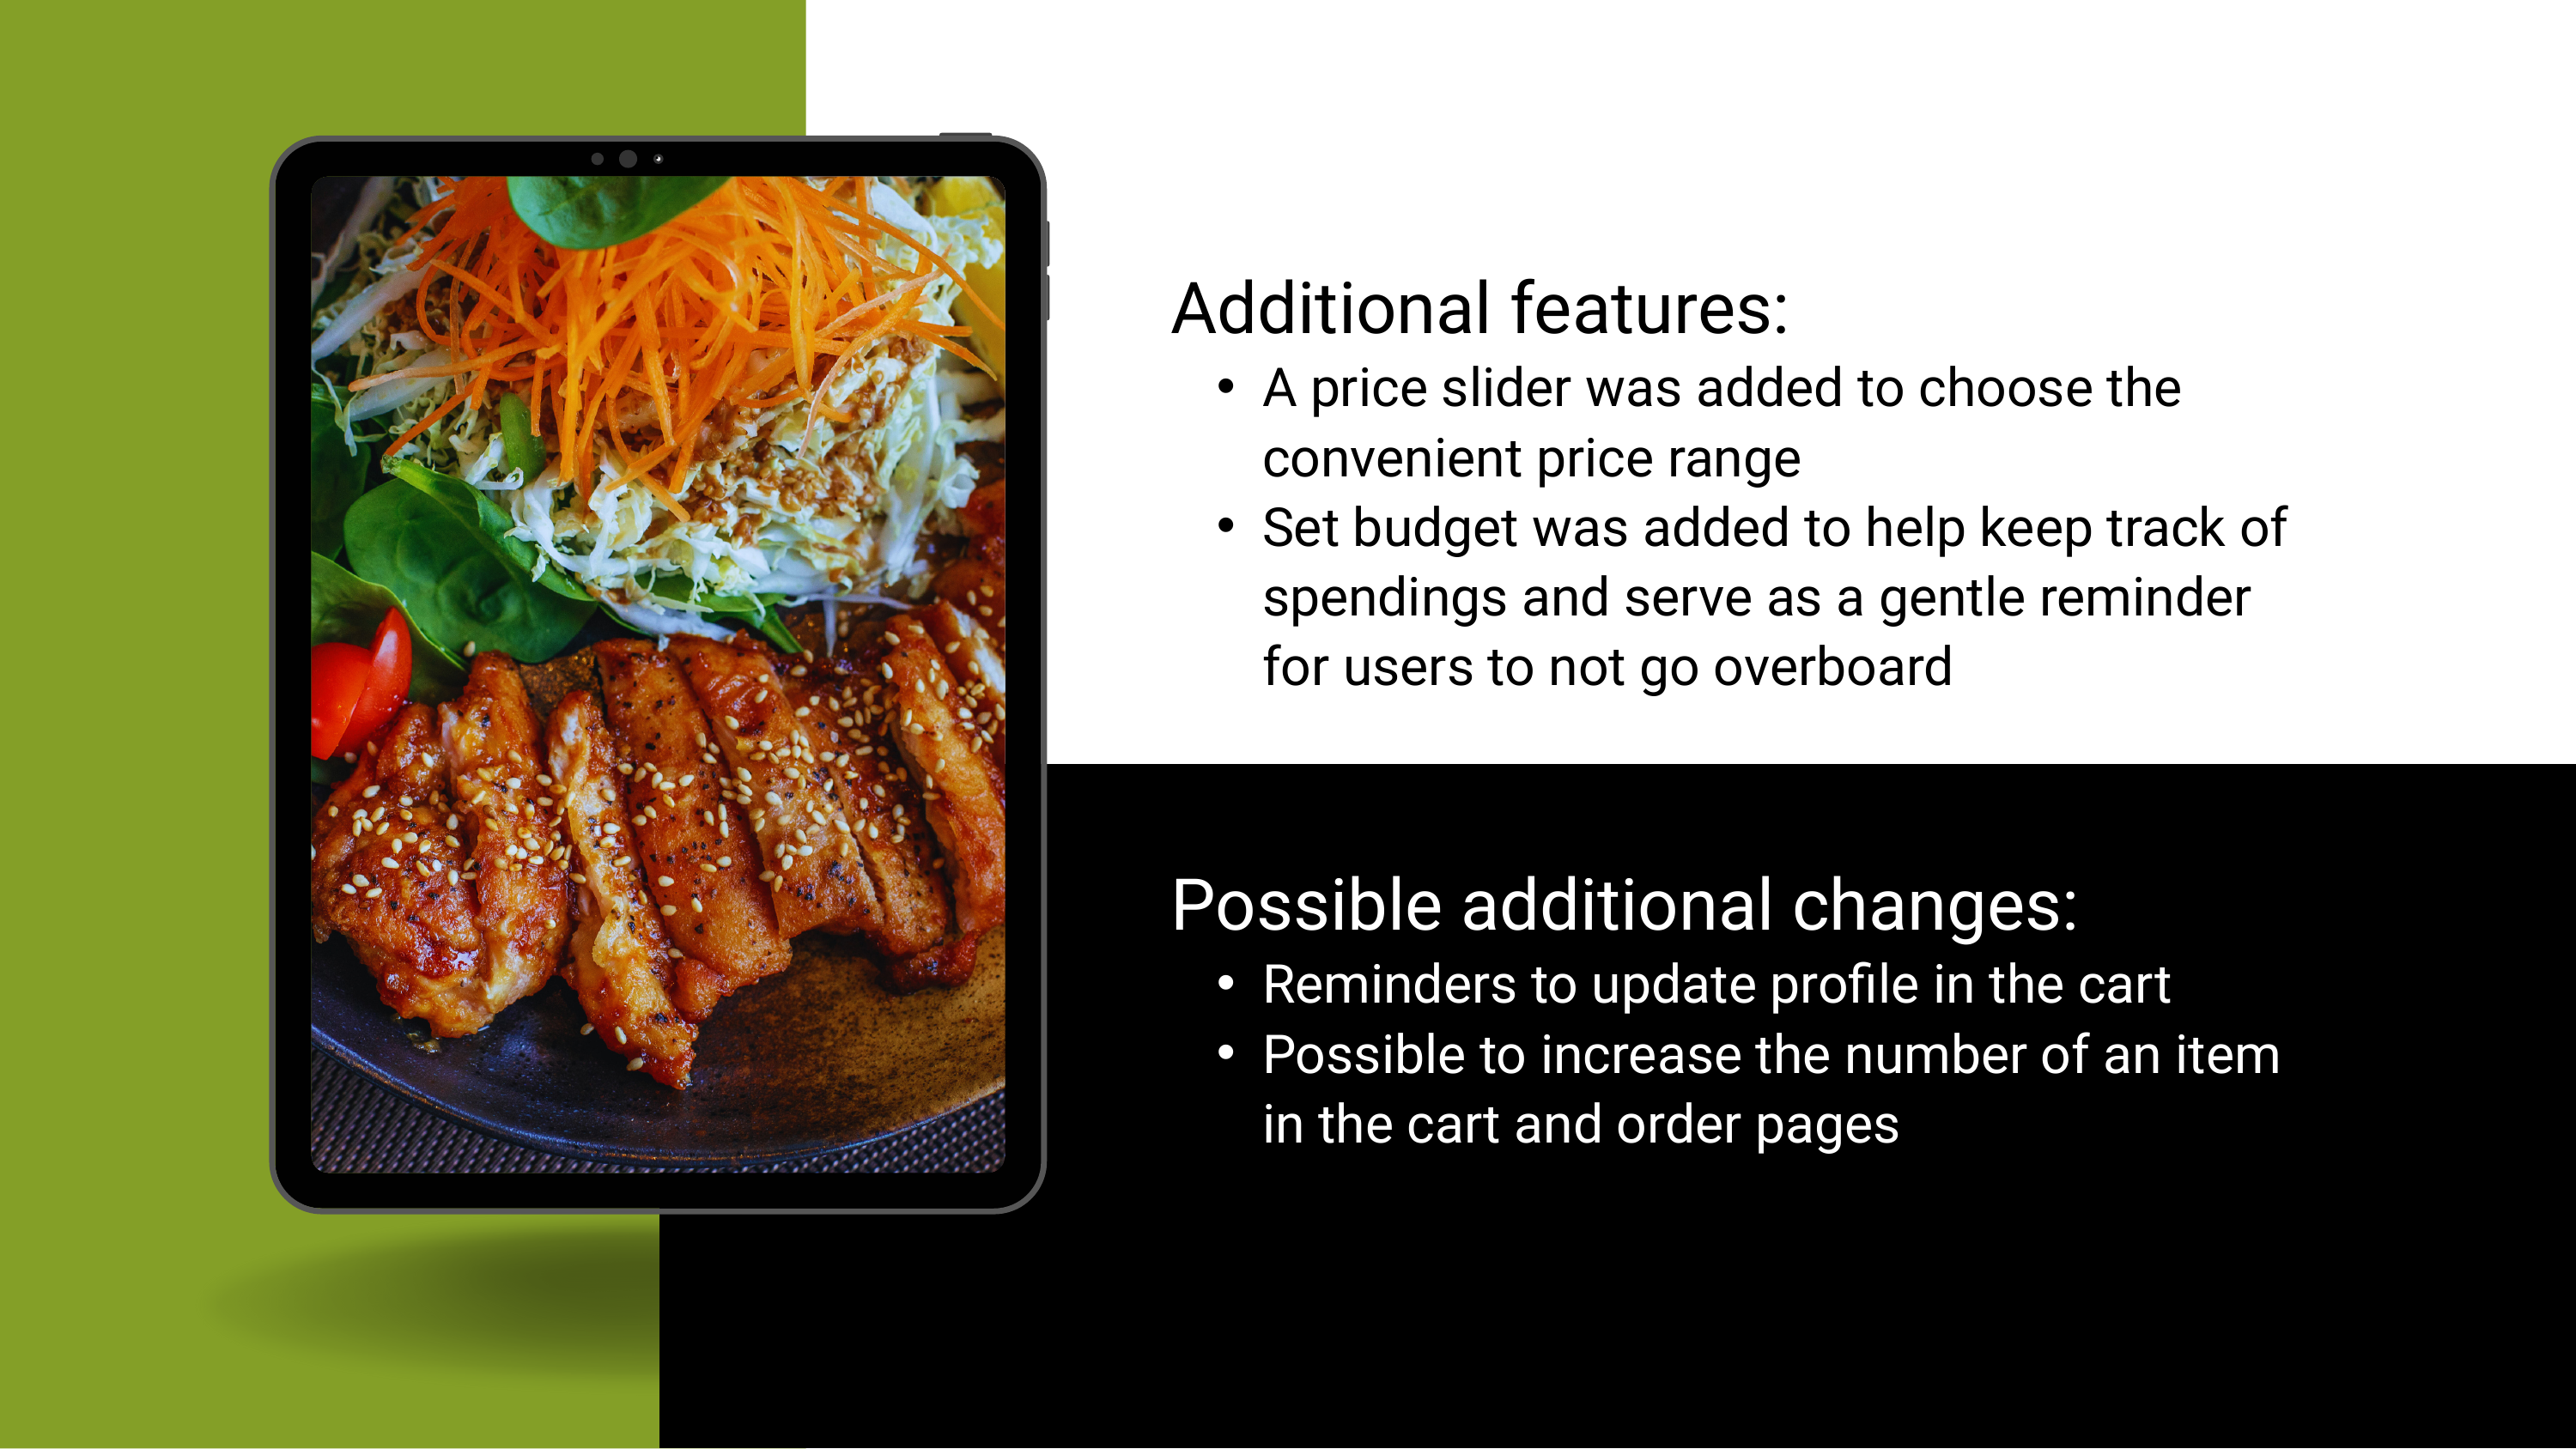

Additional features:
A price slider was added to choose the convenient price range
Set budget was added to help keep track of spendings and serve as a gentle reminder for users to not go overboard

Possible additional changes:
Reminders to update profile in the cart
Possible to increase the number of an item in the cart and order pages